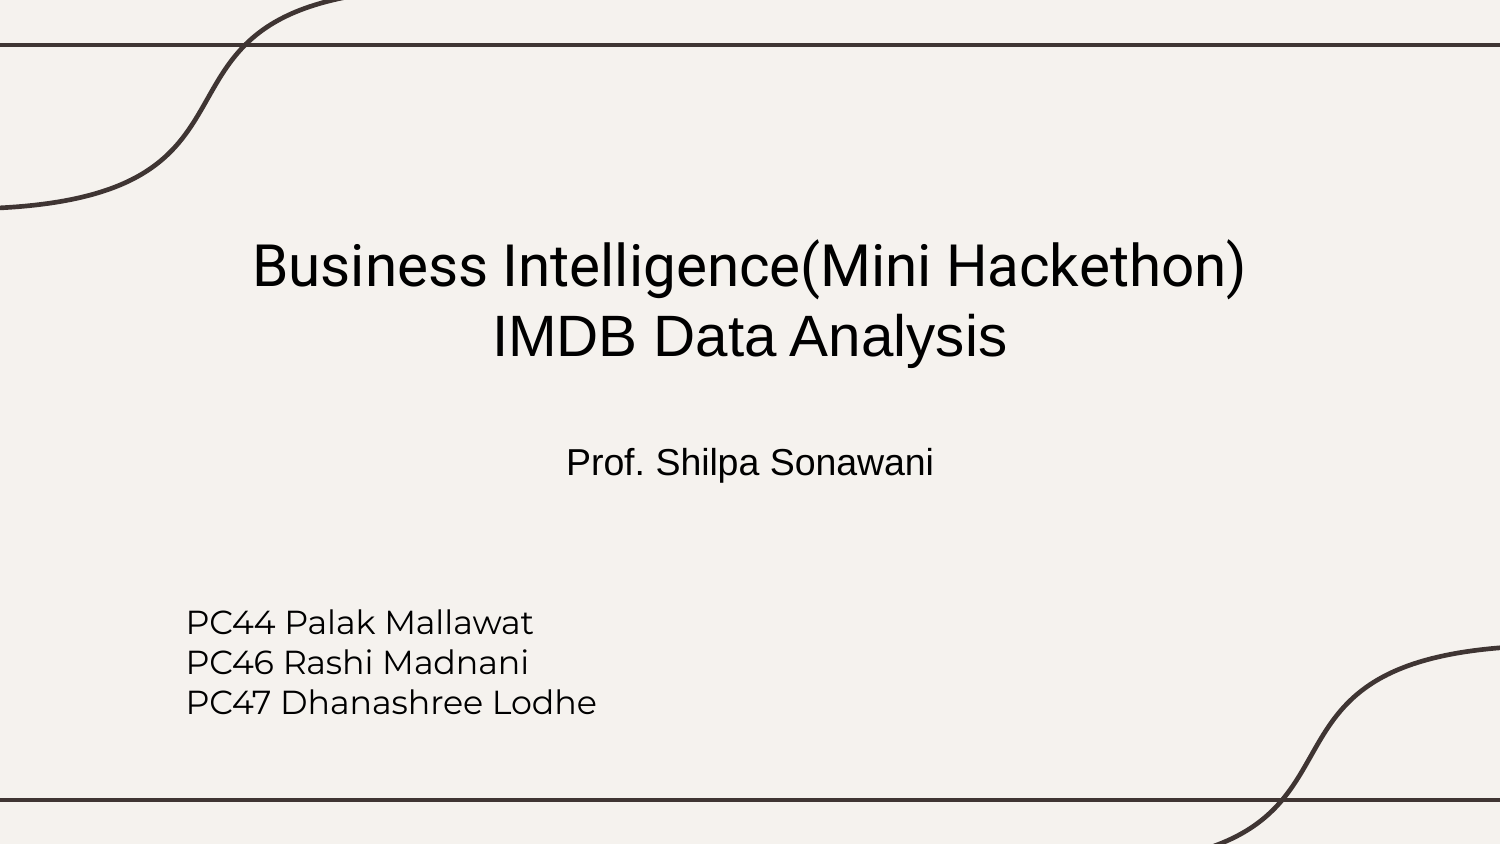

# Business Intelligence(Mini Hackethon) IMDB Data Analysis Prof. Shilpa Sonawani
PC44 Palak Mallawat
PC46 Rashi Madnani
PC47 Dhanashree Lodhe